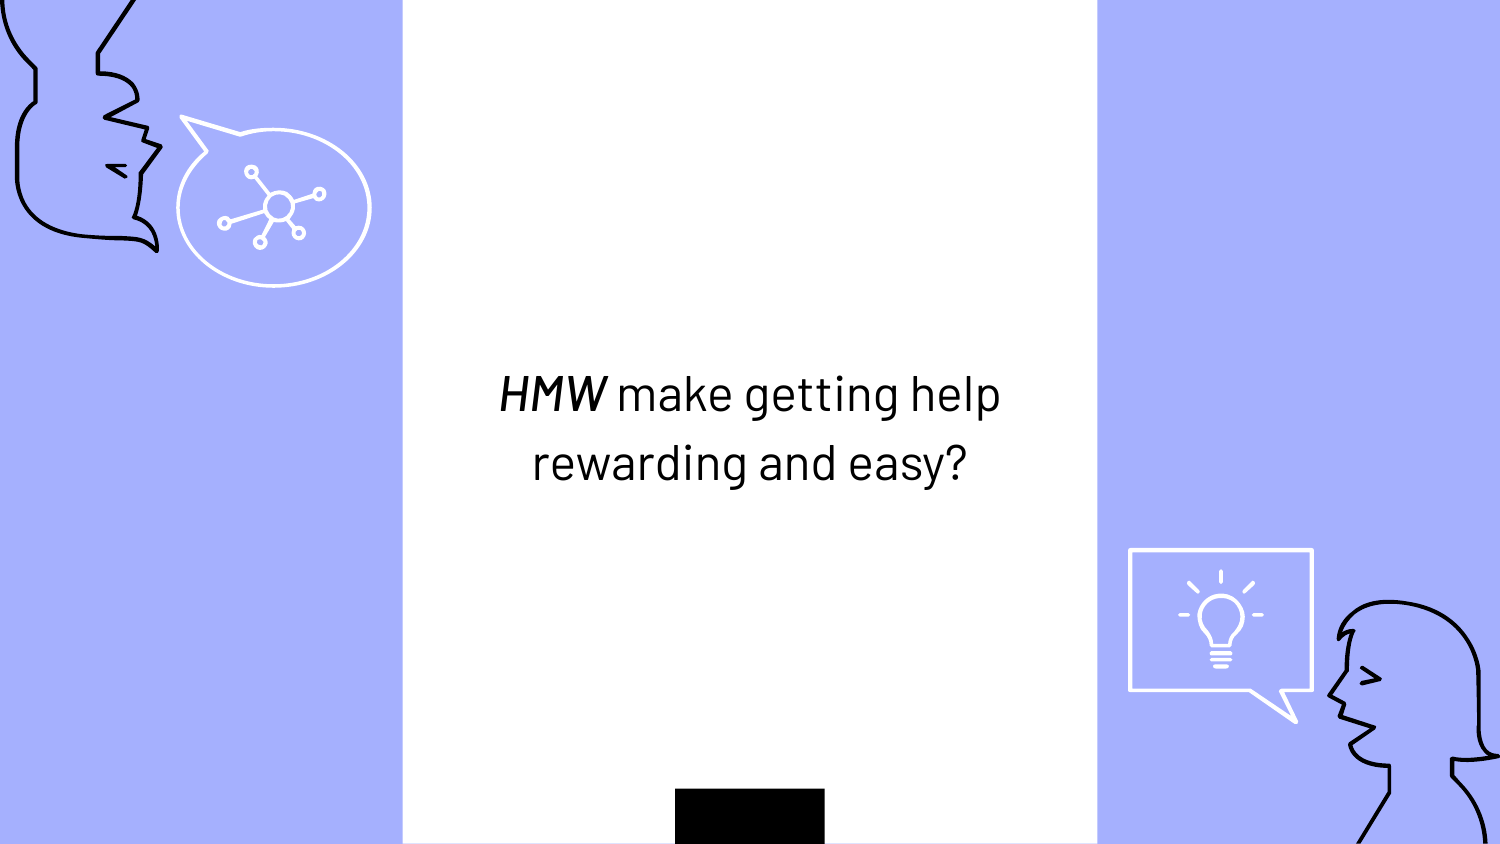

HMW make getting help rewarding and easy?